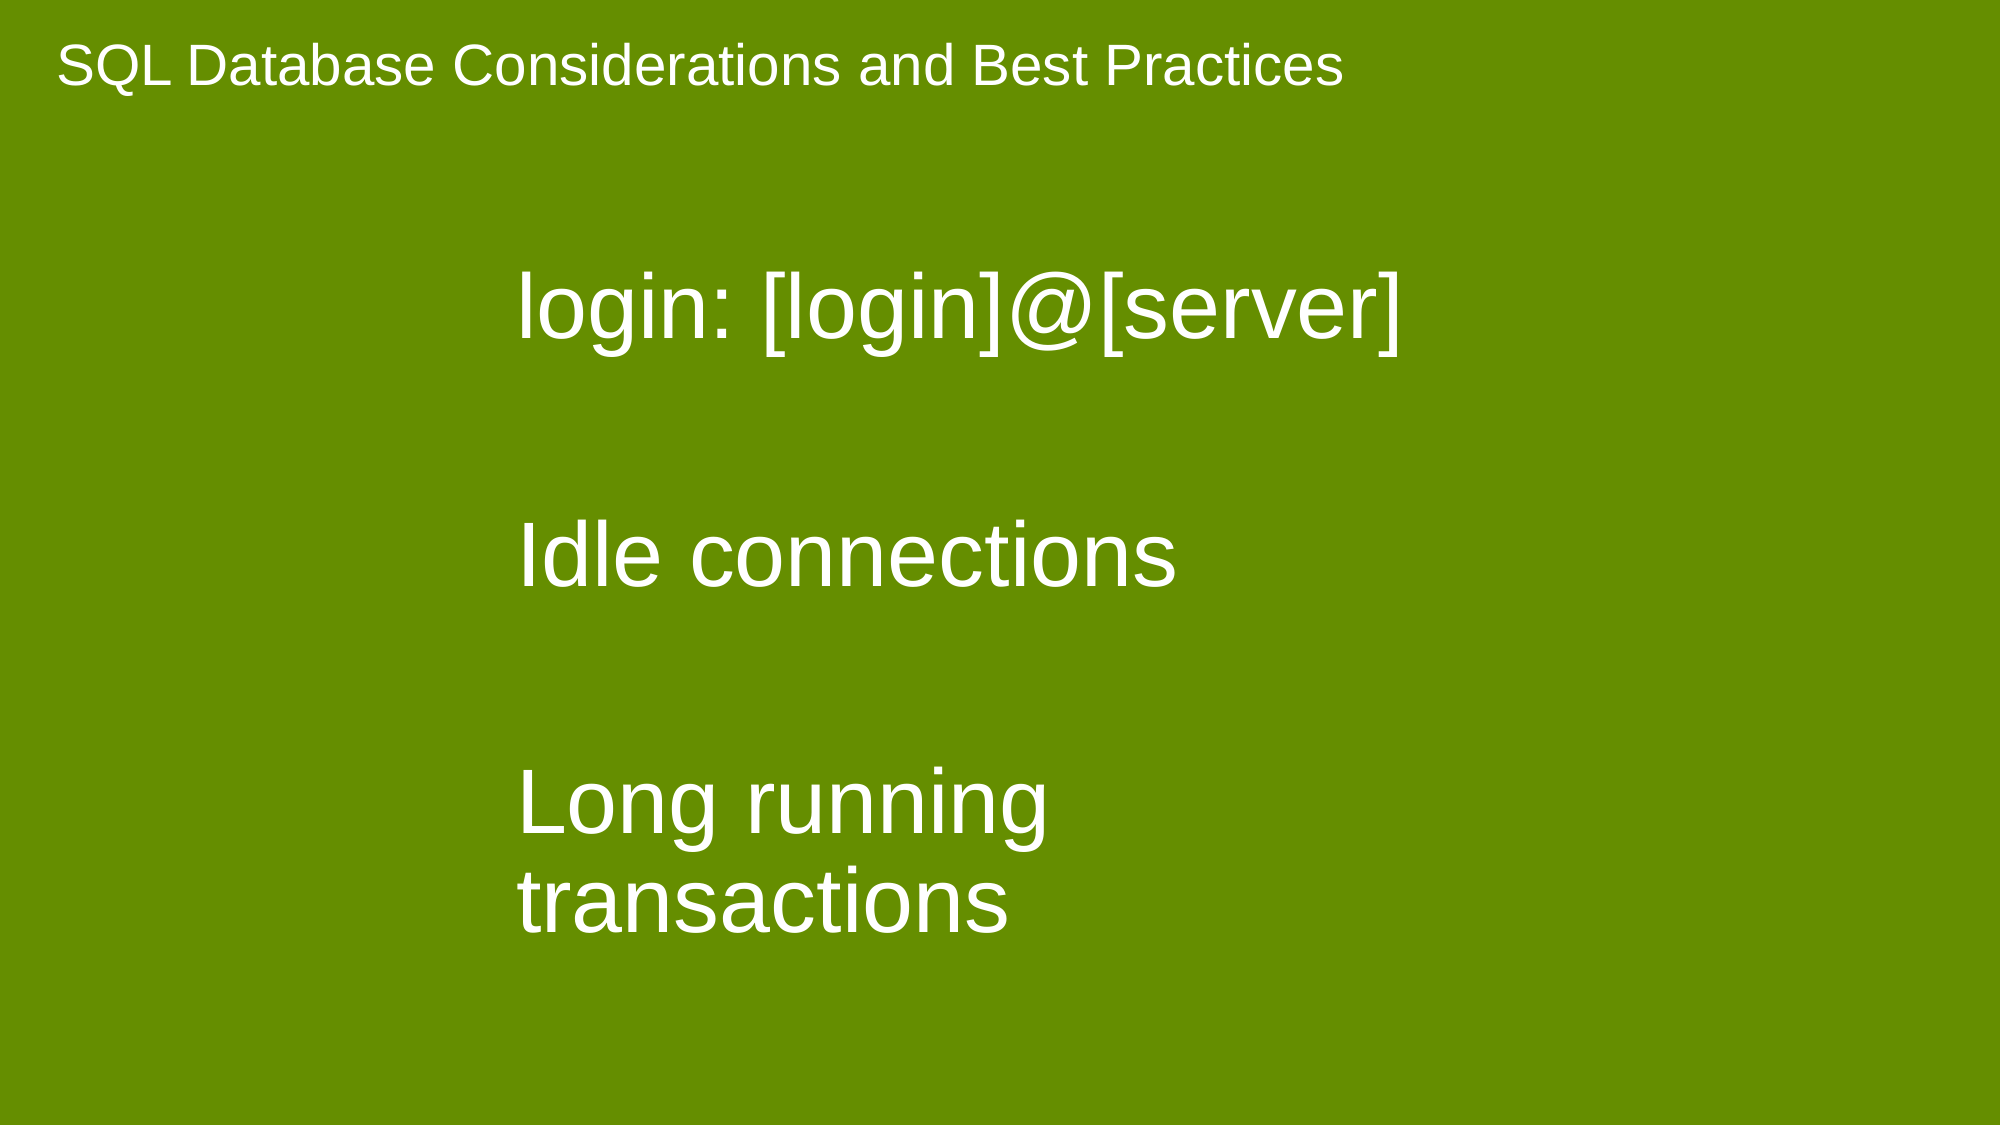

SQL Database Considerations and Best Practices
login: [login]@[server]

Idle connections

Long running transactions